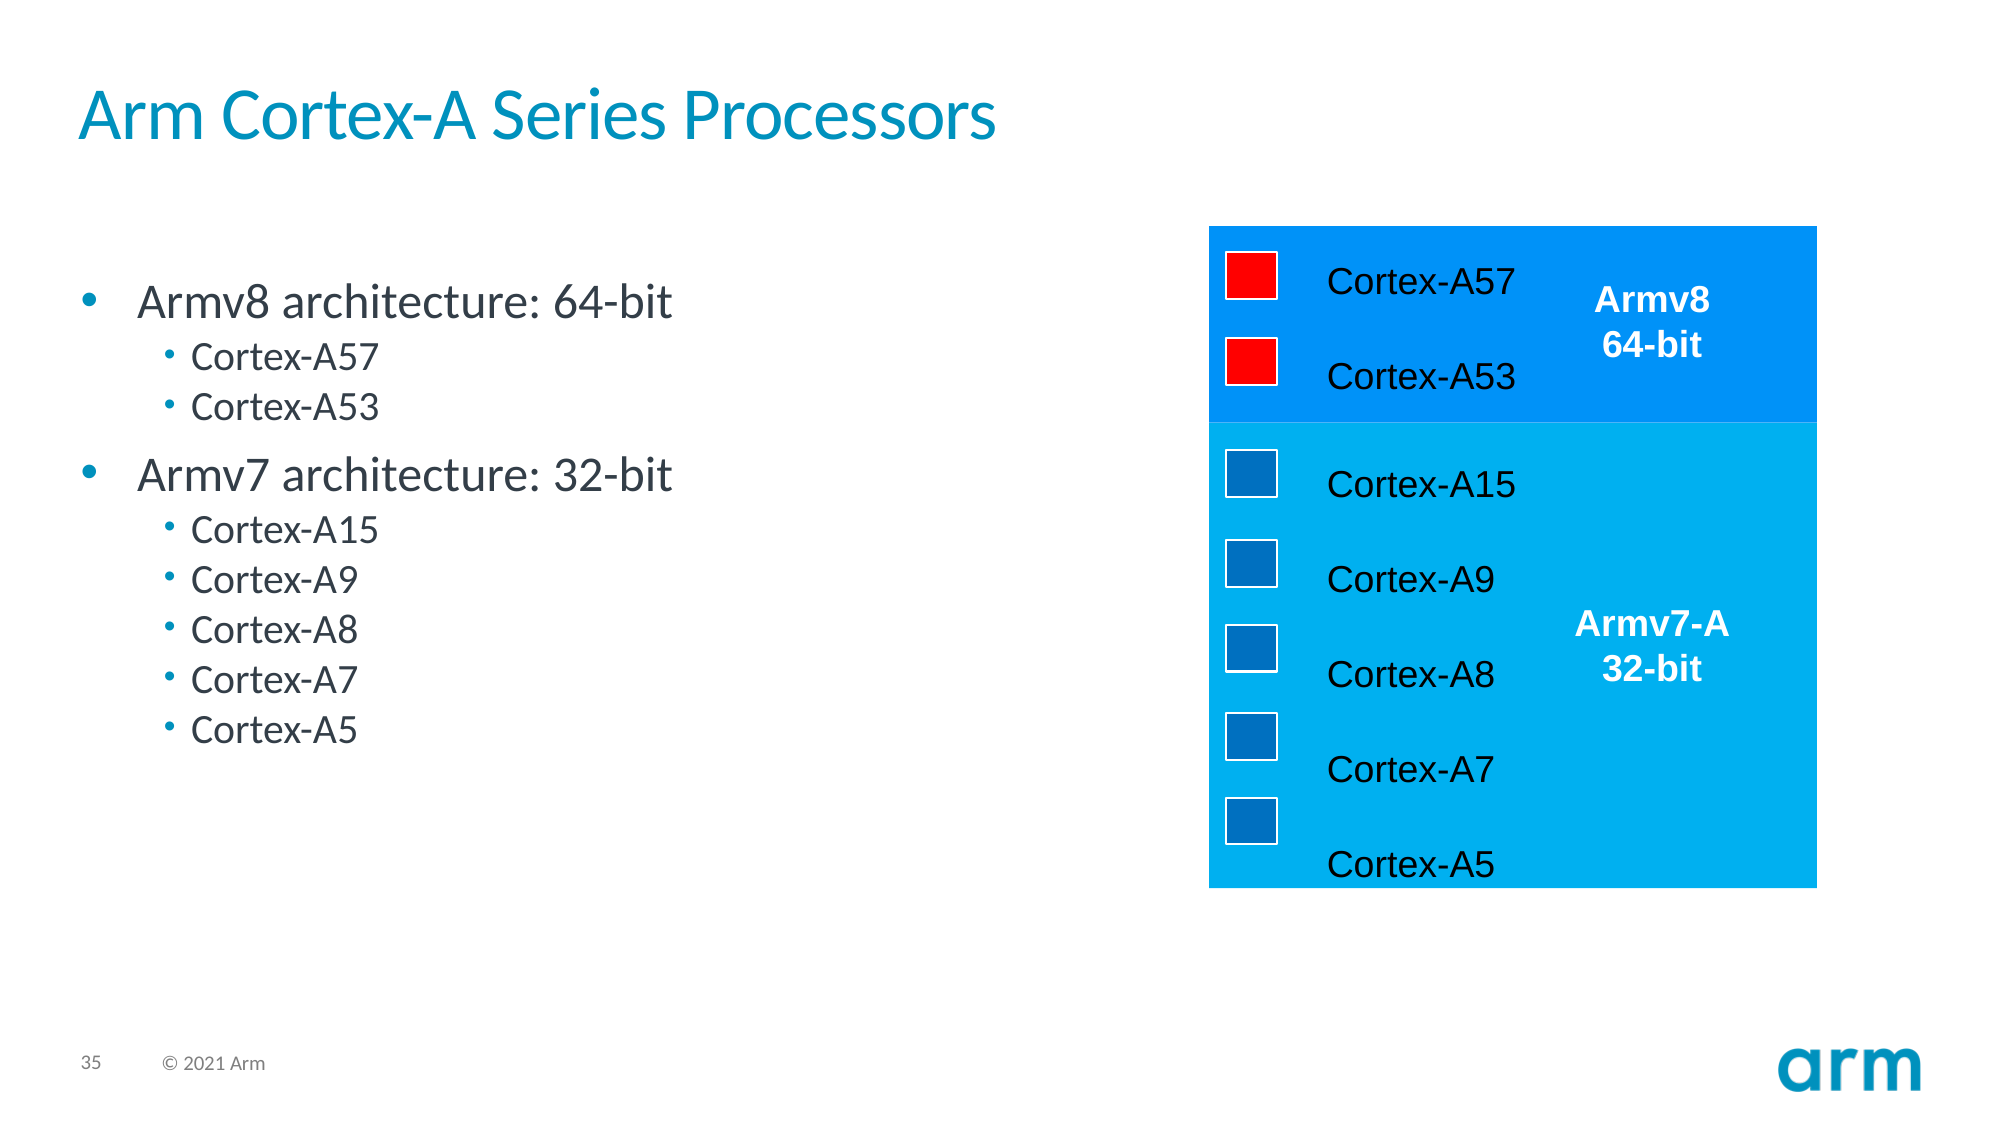

# Arm Cortex-A Series Processors

Cortex-A57
Cortex-A53
Cortex-A15
Cortex-A9
Cortex-A8
Cortex-A7
Cortex-A5

Armv8
64-bit

Armv7-A
32-bit

Armv8 architecture: 64-bit
Cortex-A57
Cortex-A53
Armv7 architecture: 32-bit
Cortex-A15
Cortex-A9
Cortex-A8
Cortex-A7
Cortex-A5